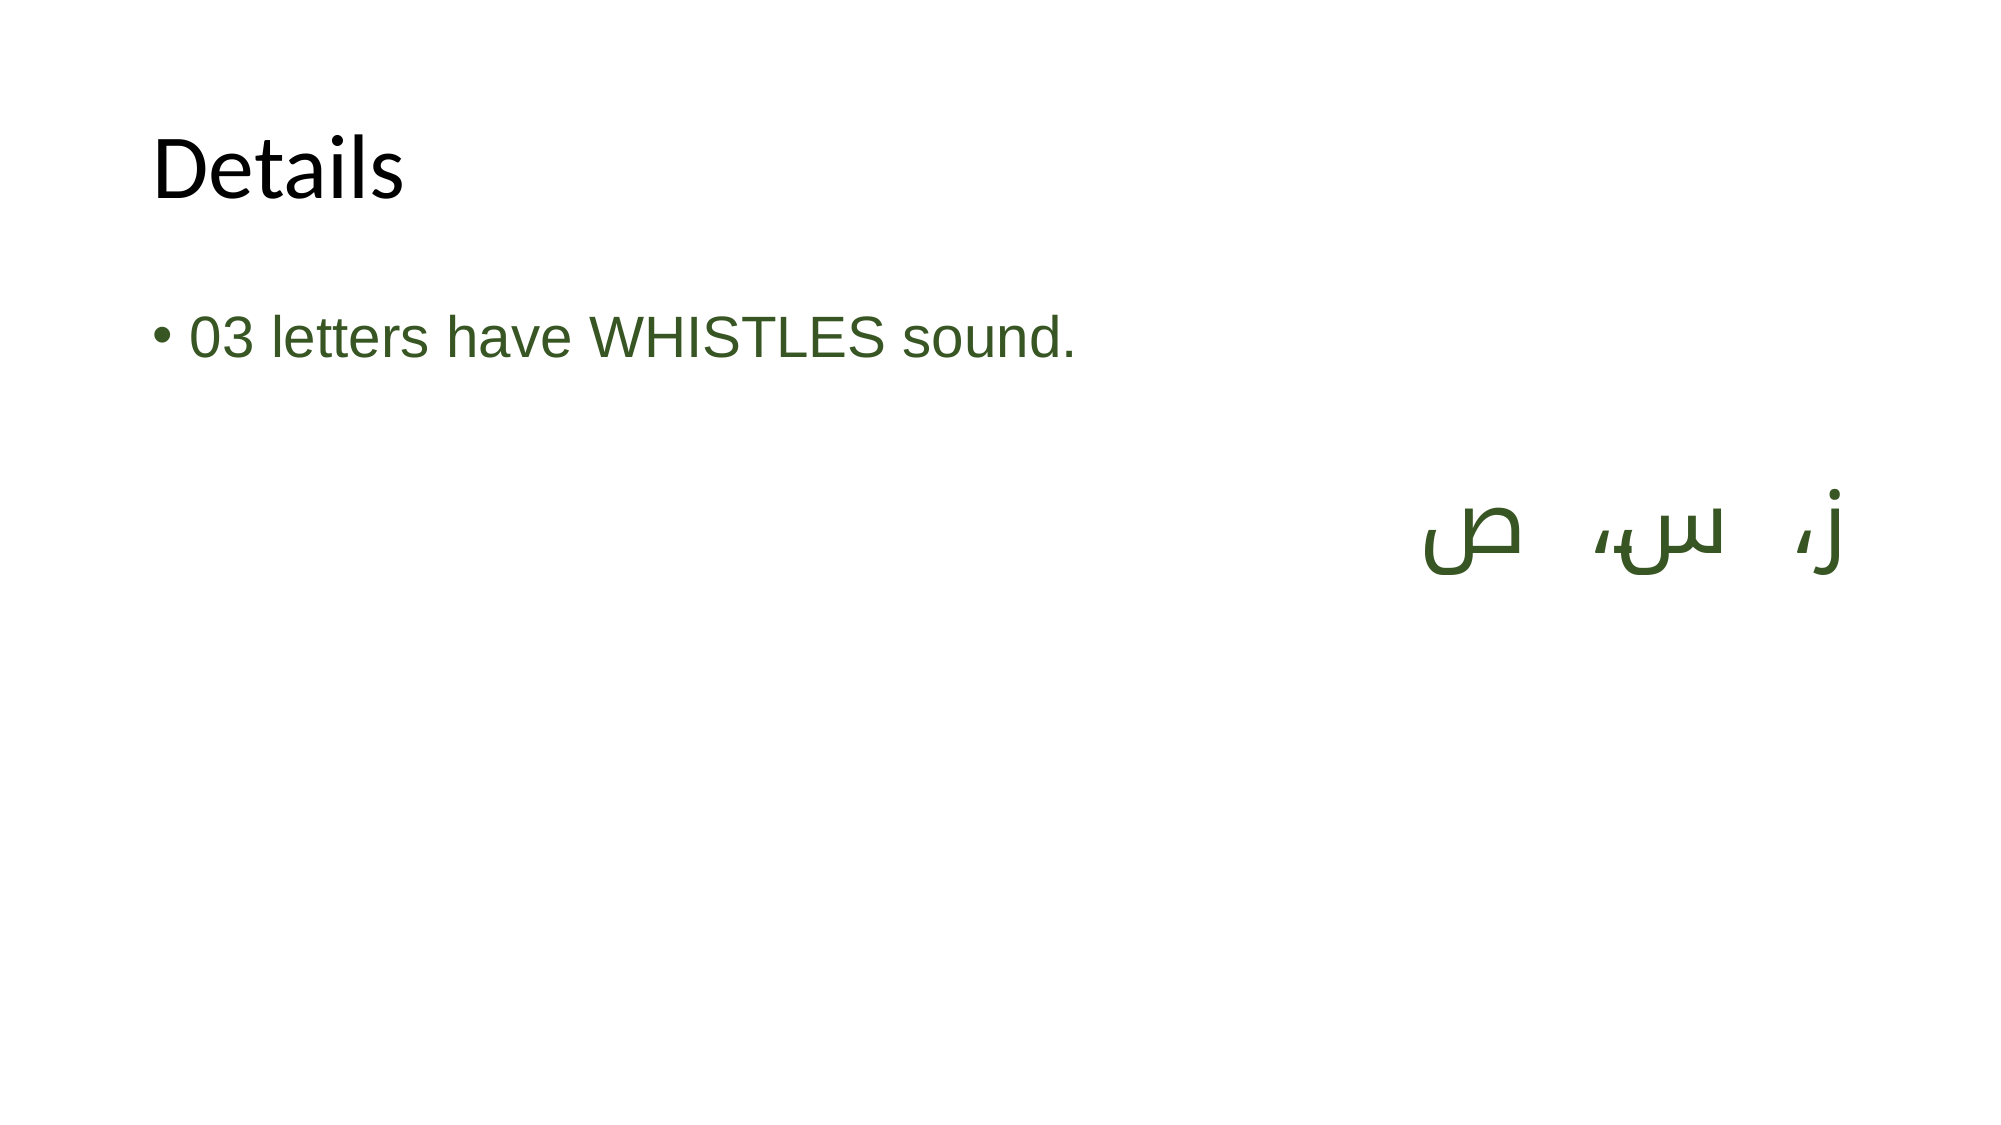

# Details
03 letters have WHISTLES sound.

ز،  س،  ص